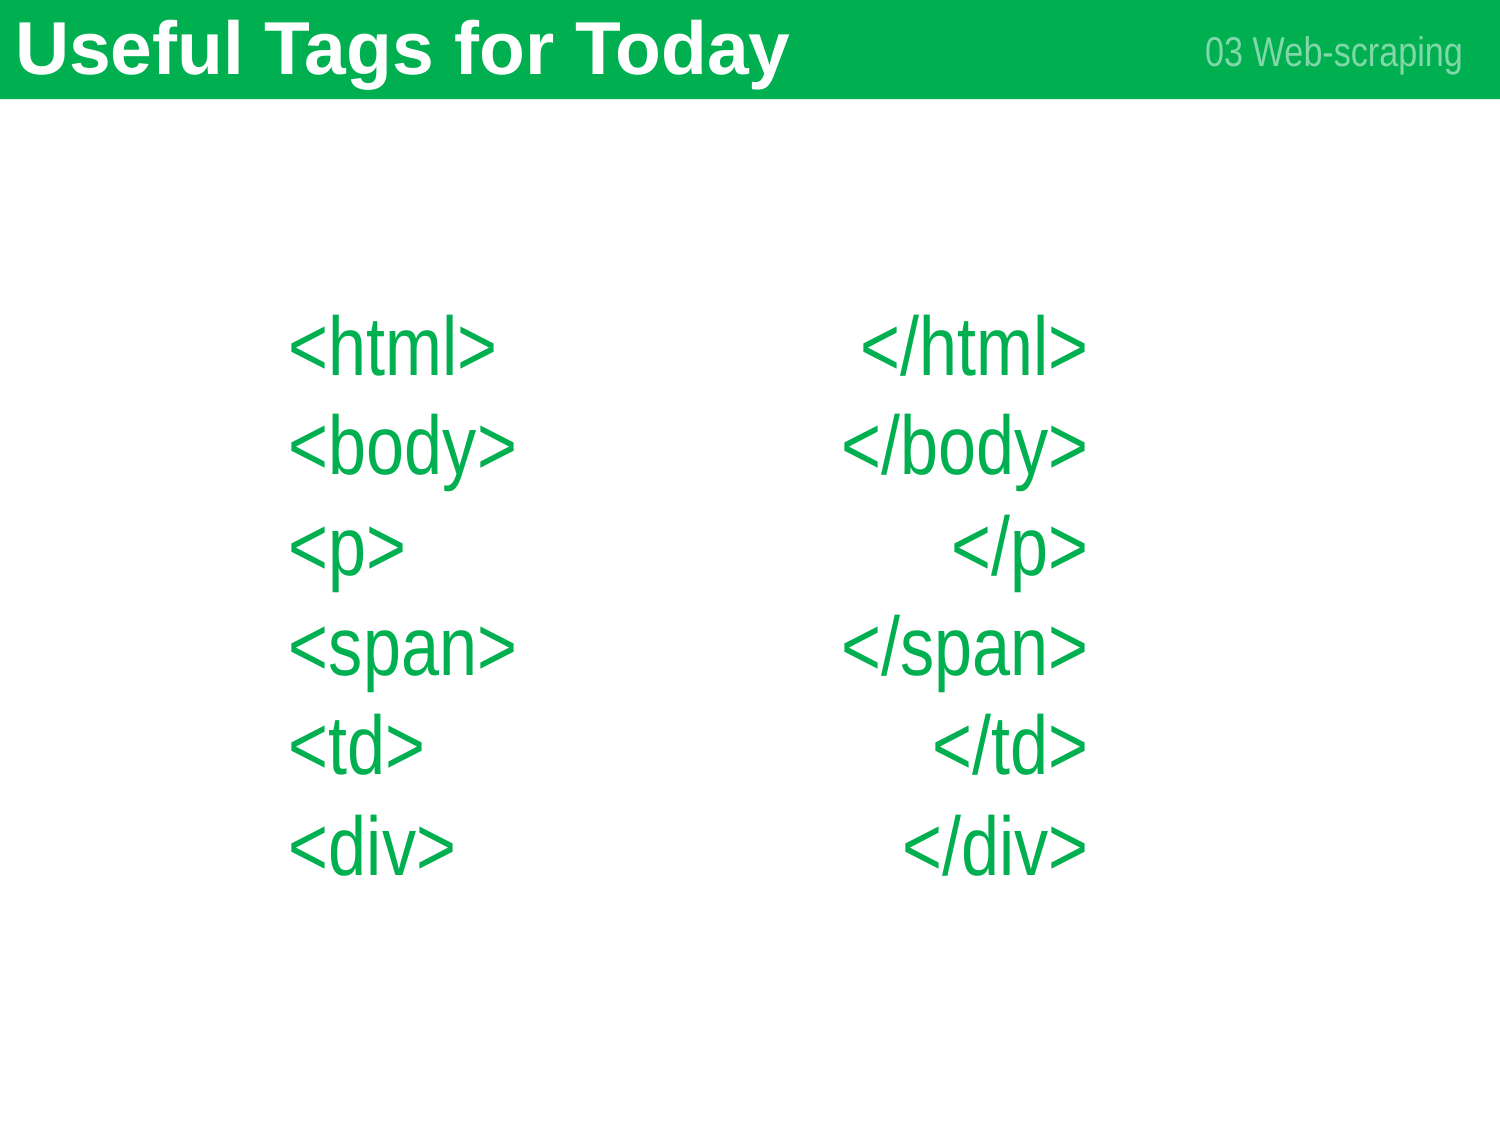

# Useful Tags for Today
03 Web-scraping
<html>
<body>
<p>
<span>
<td>
<div>
</html>
</body>
</p>
</span>
</td>
</div>